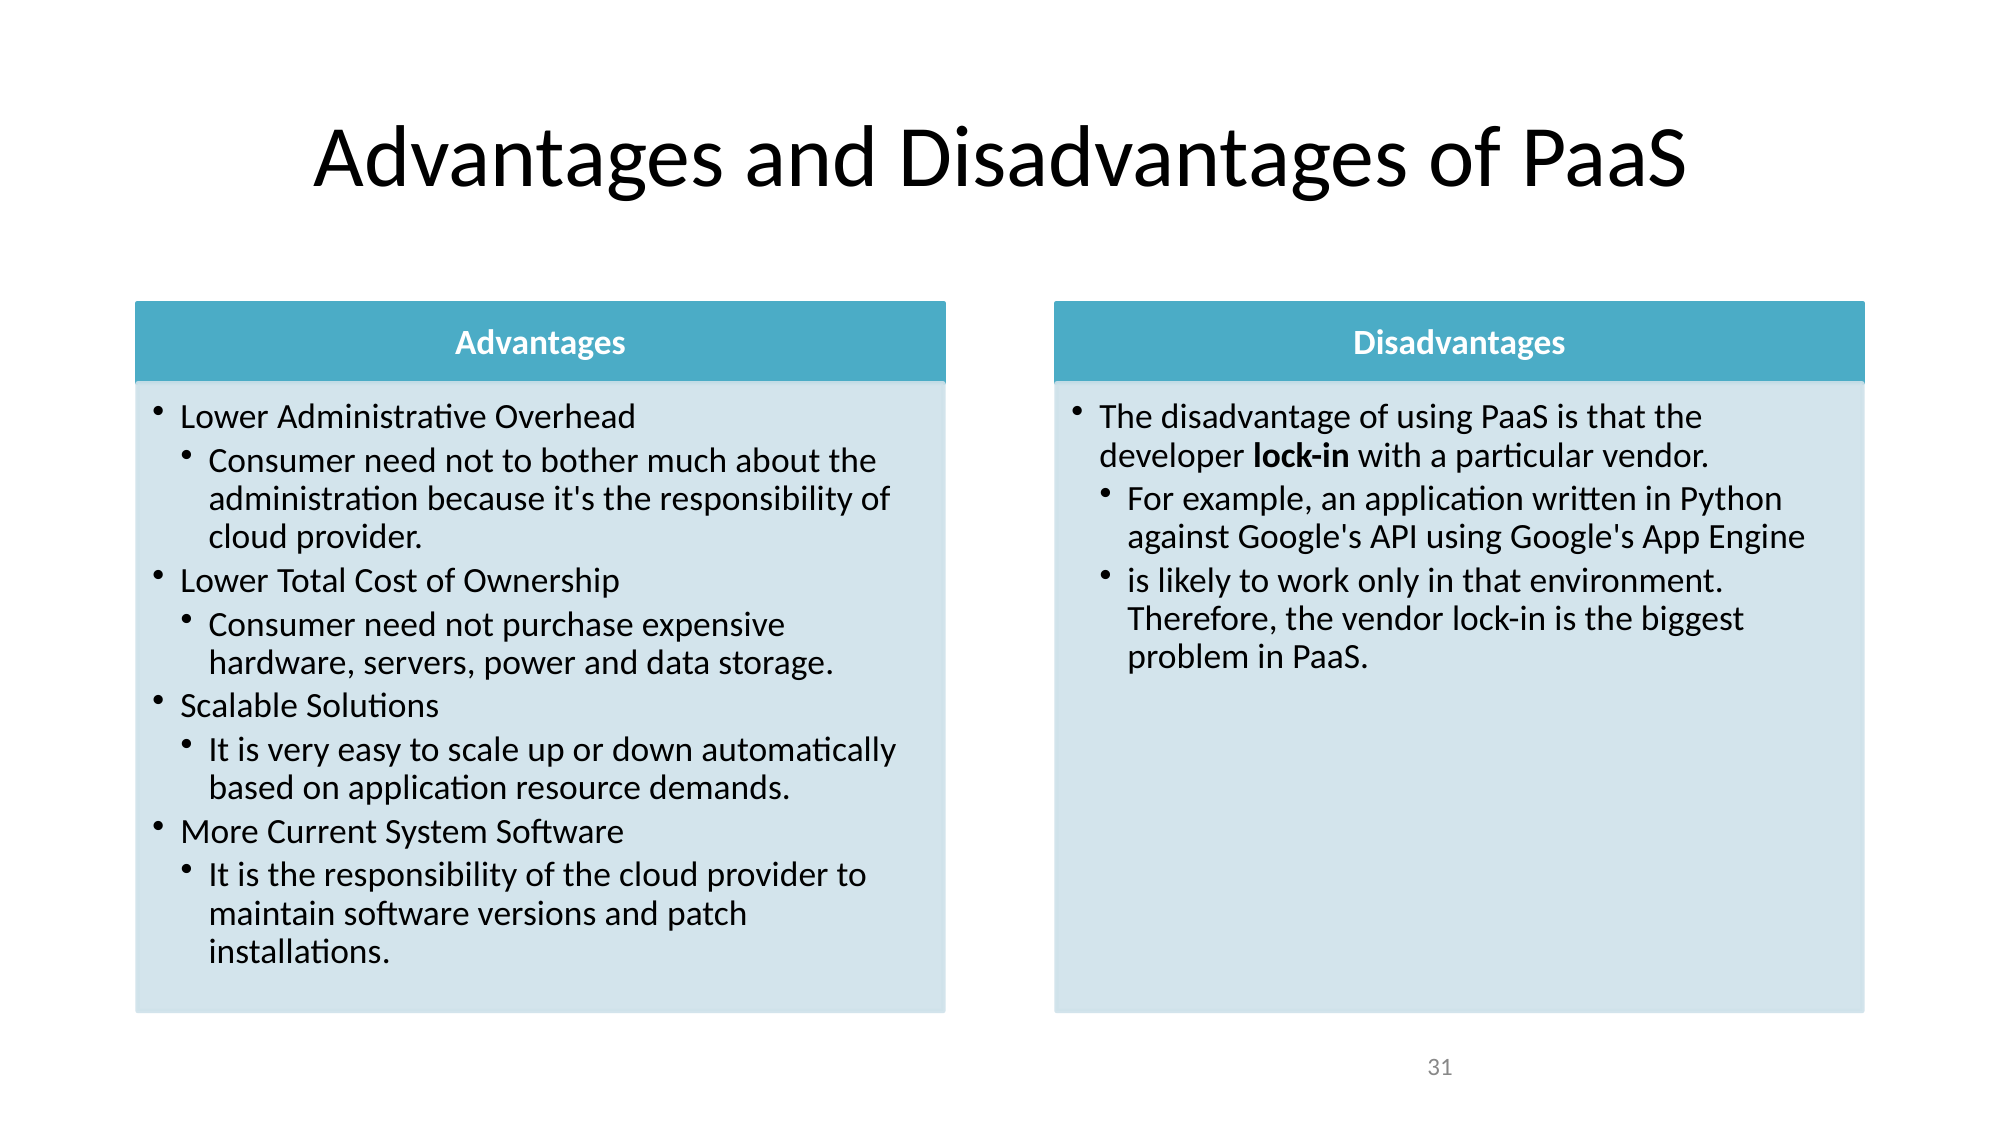

# Advantages and Disadvantages of PaaS
Advantages
Lower Administrative Overhead
Consumer need not to bother much about the administration because it's the responsibility of cloud provider.
Lower Total Cost of Ownership
Consumer need not purchase expensive hardware, servers, power and data storage.
Scalable Solutions
It is very easy to scale up or down automatically based on application resource demands.
More Current System Software
It is the responsibility of the cloud provider to maintain software versions and patch installations.
Disadvantages
The disadvantage of using PaaS is that the developer lock-in with a particular vendor.
For example, an application written in Python against Google's API using Google's App Engine
is likely to work only in that environment. Therefore, the vendor lock-in is the biggest problem in PaaS.
31